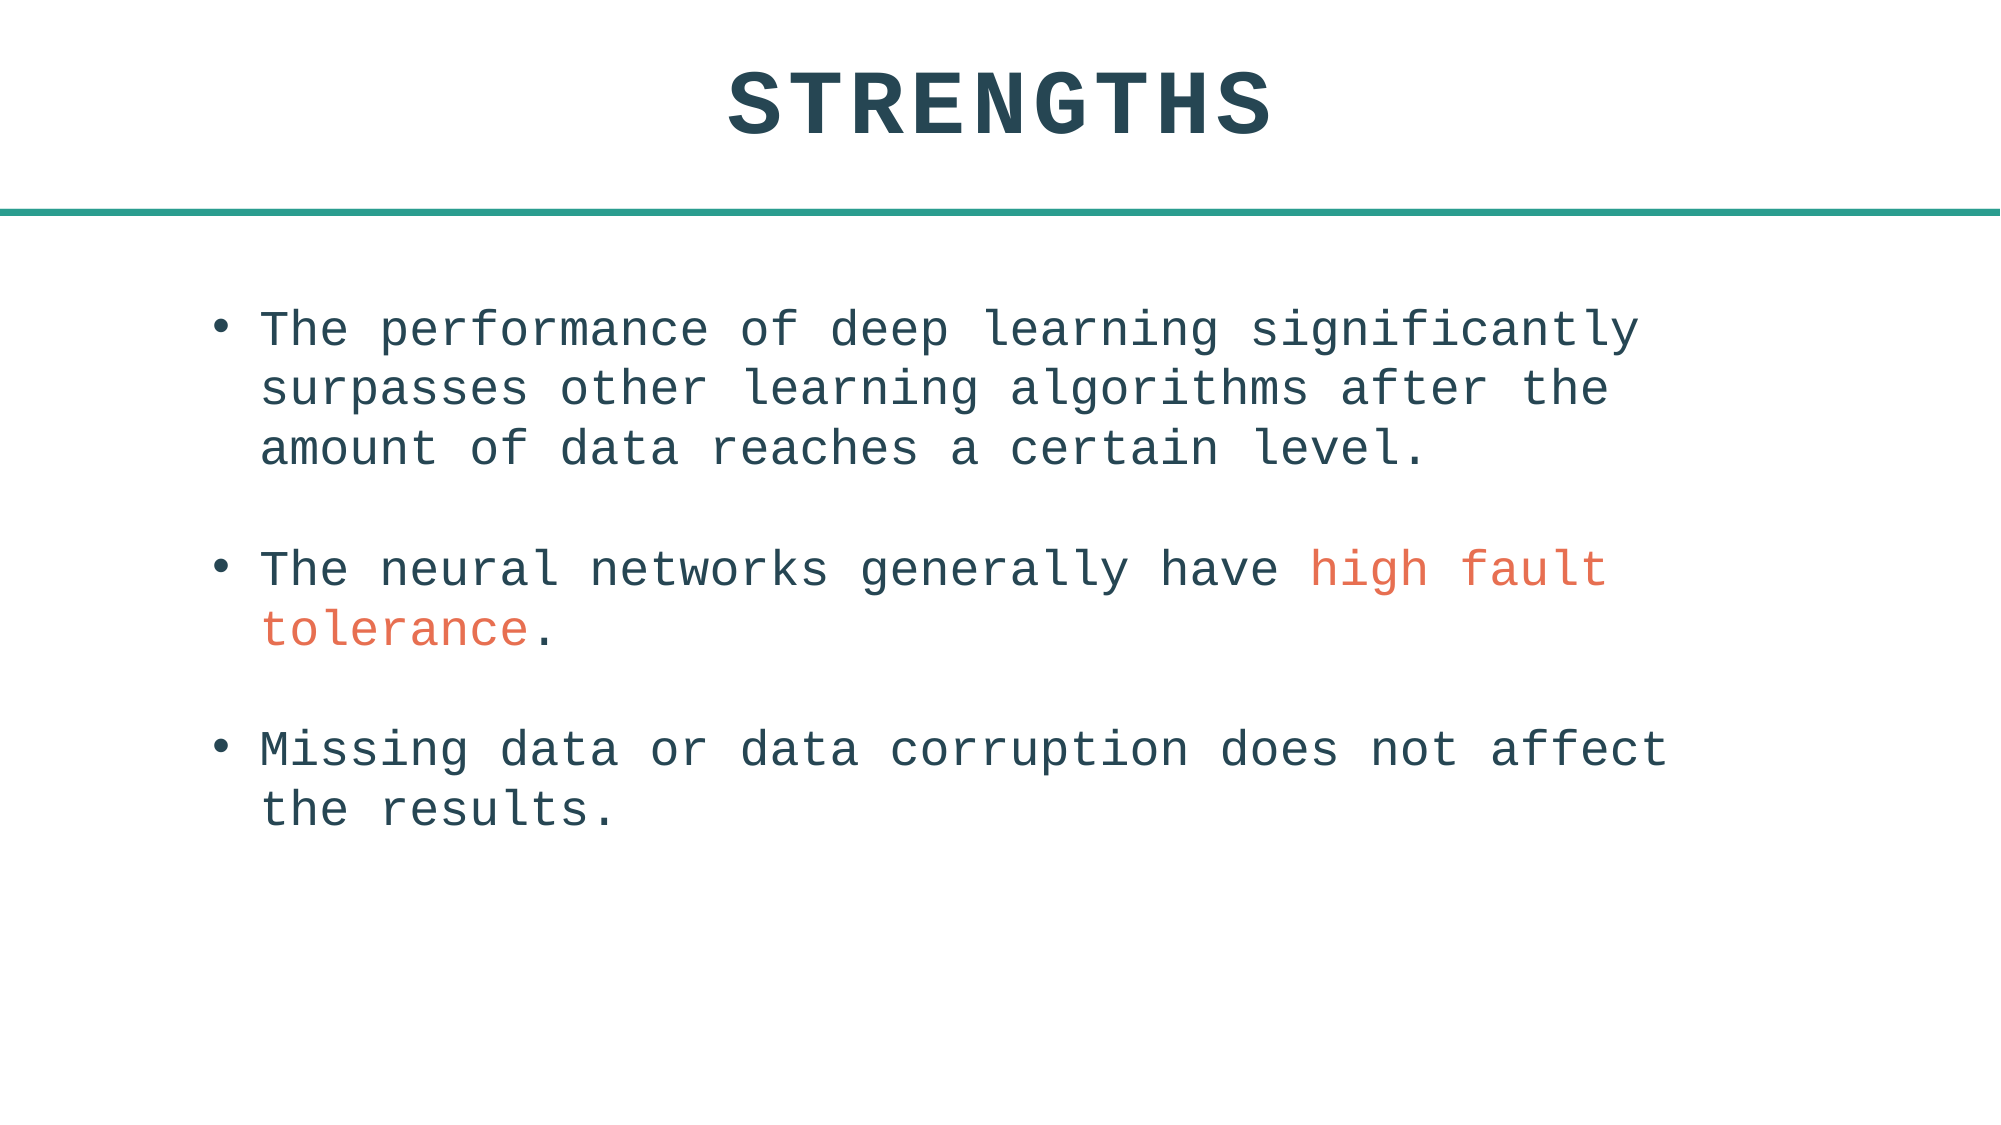

# STRENGTHS
The performance of deep learning significantly surpasses other learning algorithms after the amount of data reaches a certain level.

The neural networks generally have high fault tolerance.

Missing data or data corruption does not affect the results.